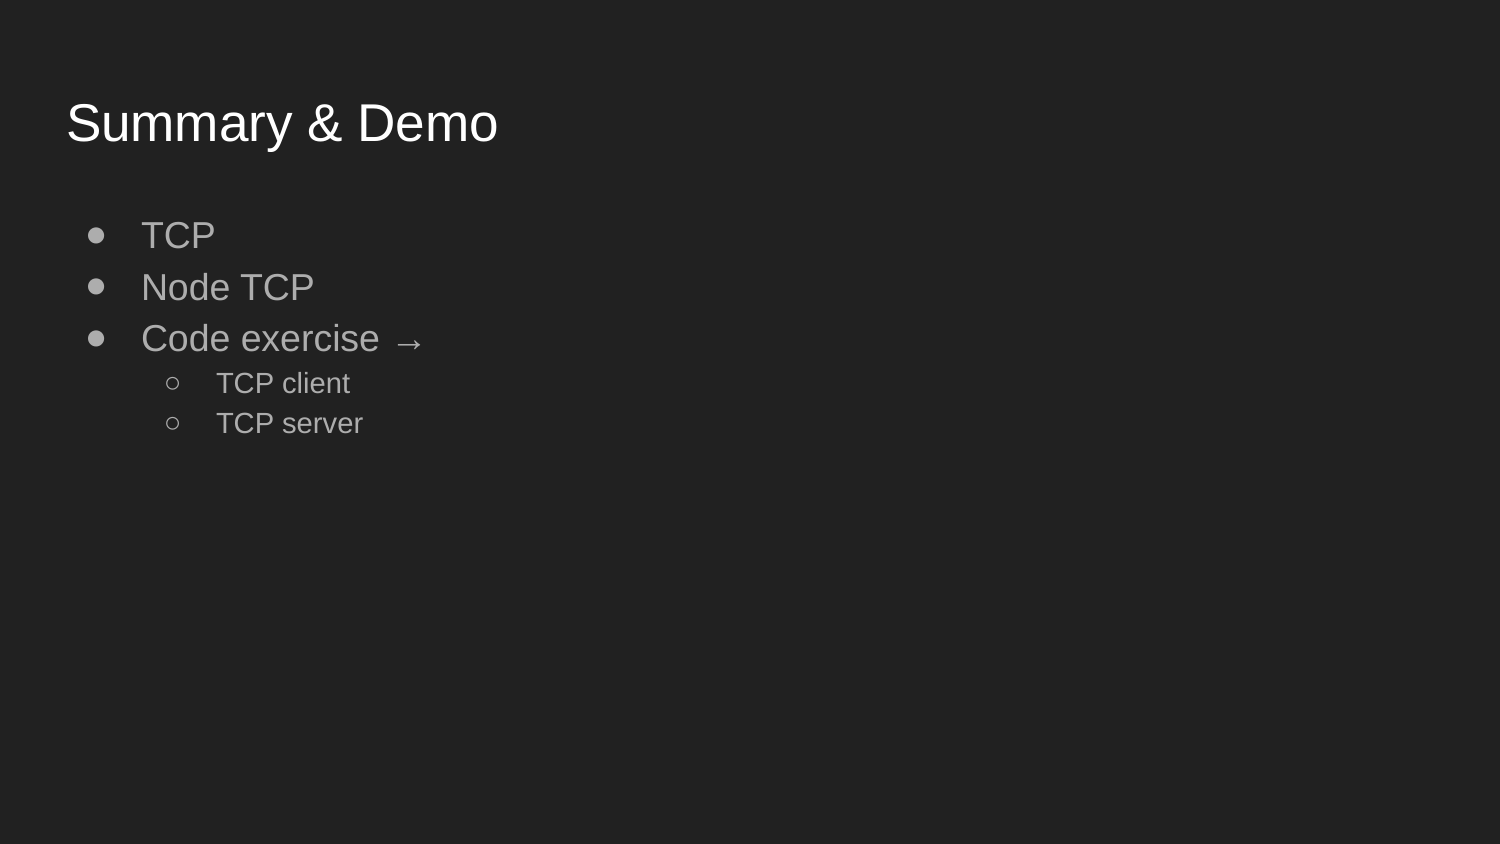

# Summary & Demo
TCP
Node TCP
Code exercise →
TCP client
TCP server